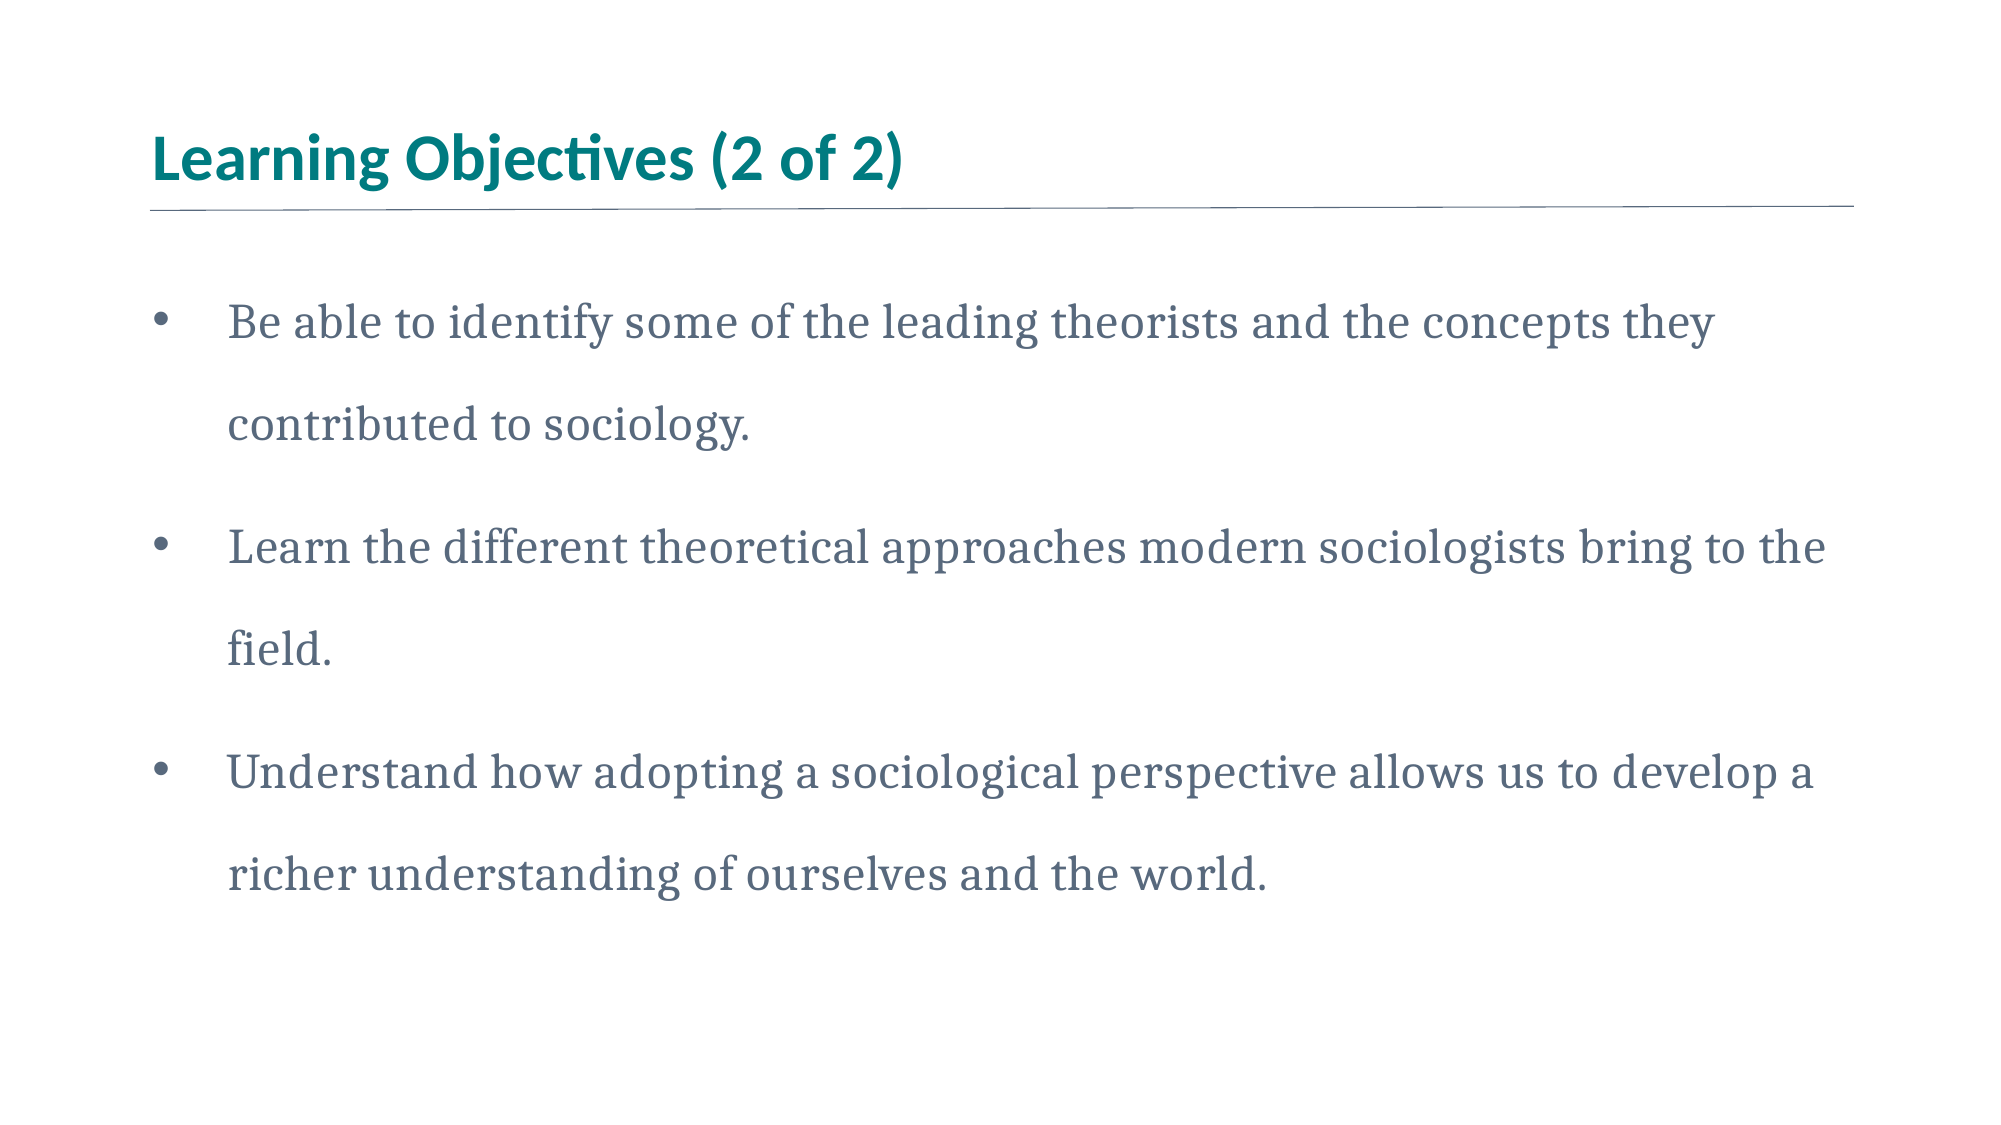

# Learning Objectives (2 of 2)
Be able to identify some of the leading theorists and the concepts they contributed to sociology.
Learn the different theoretical approaches modern sociologists bring to the field.
Understand how adopting a sociological perspective allows us to develop a richer understanding of ourselves and the world.